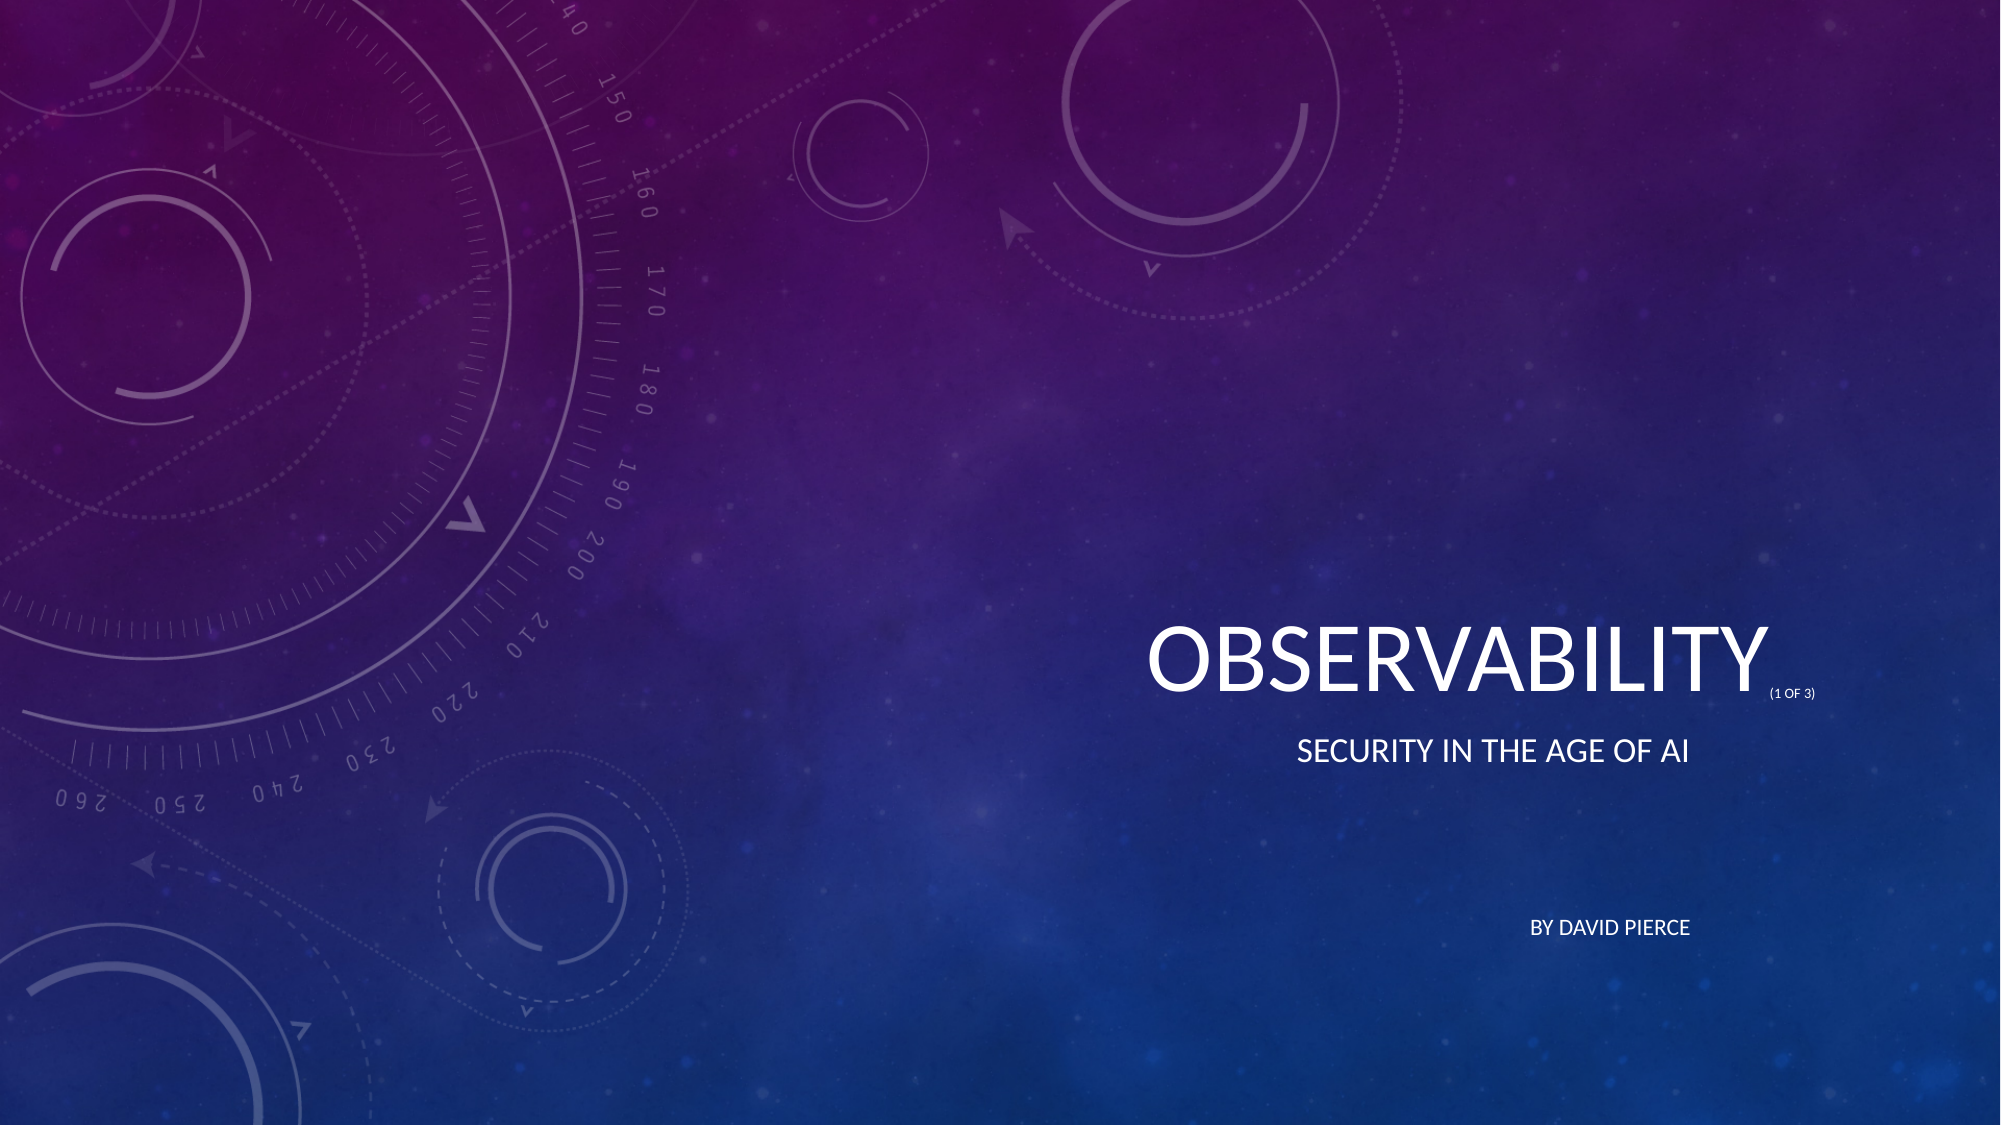

# Observability(1 of 3)
Security in the Age of AI

by David Pierce